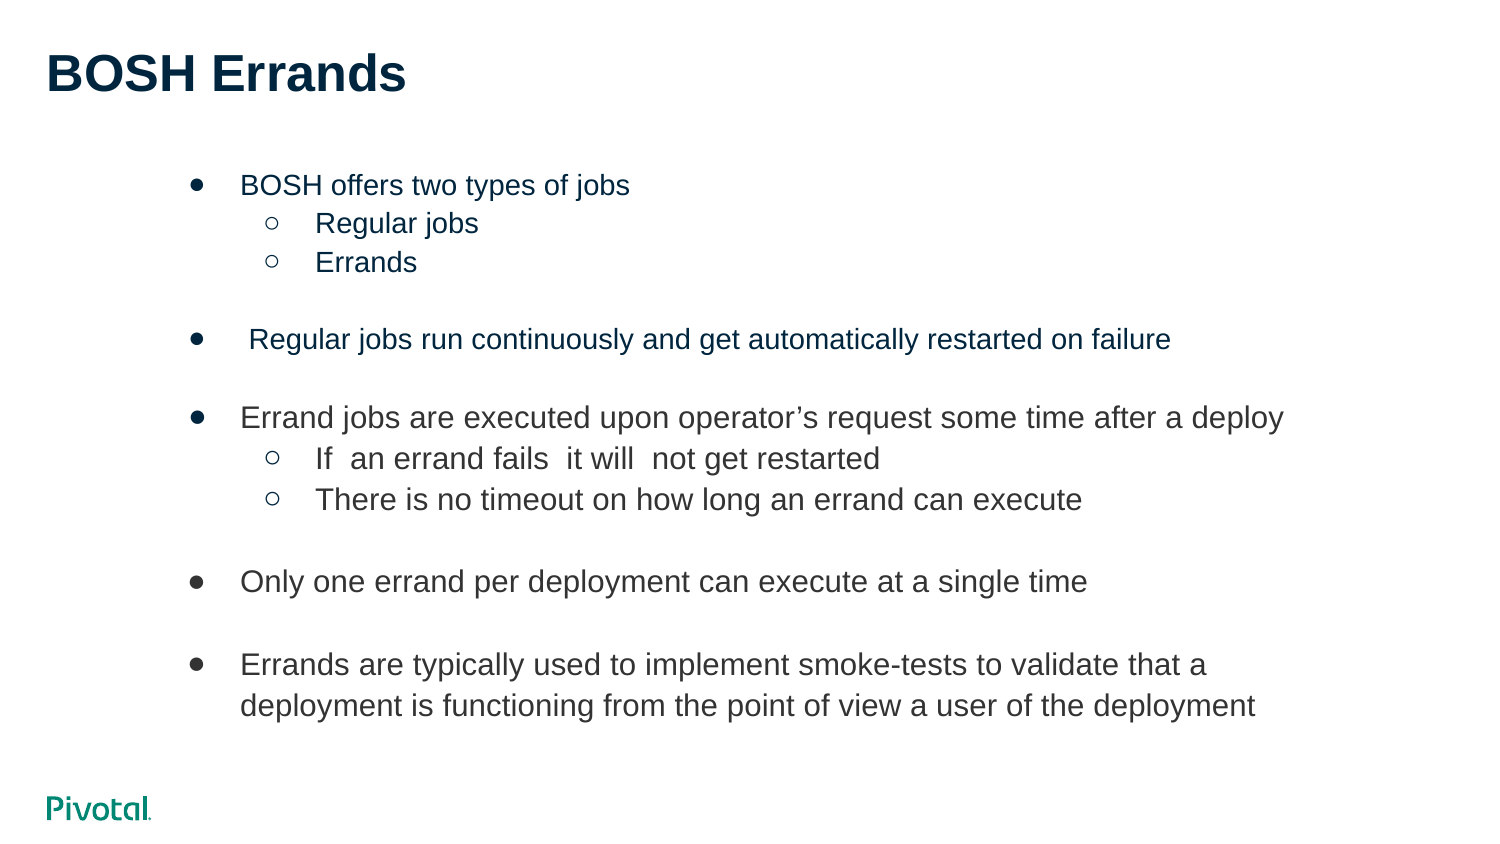

# BOSH Errands
BOSH offers two types of jobs
Regular jobs
Errands
 Regular jobs run continuously and get automatically restarted on failure
Errand jobs are executed upon operator’s request some time after a deploy
If  an errand fails  it will  not get restarted
There is no timeout on how long an errand can execute
Only one errand per deployment can execute at a single time
Errands are typically used to implement smoke-tests to validate that a deployment is functioning from the point of view a user of the deployment